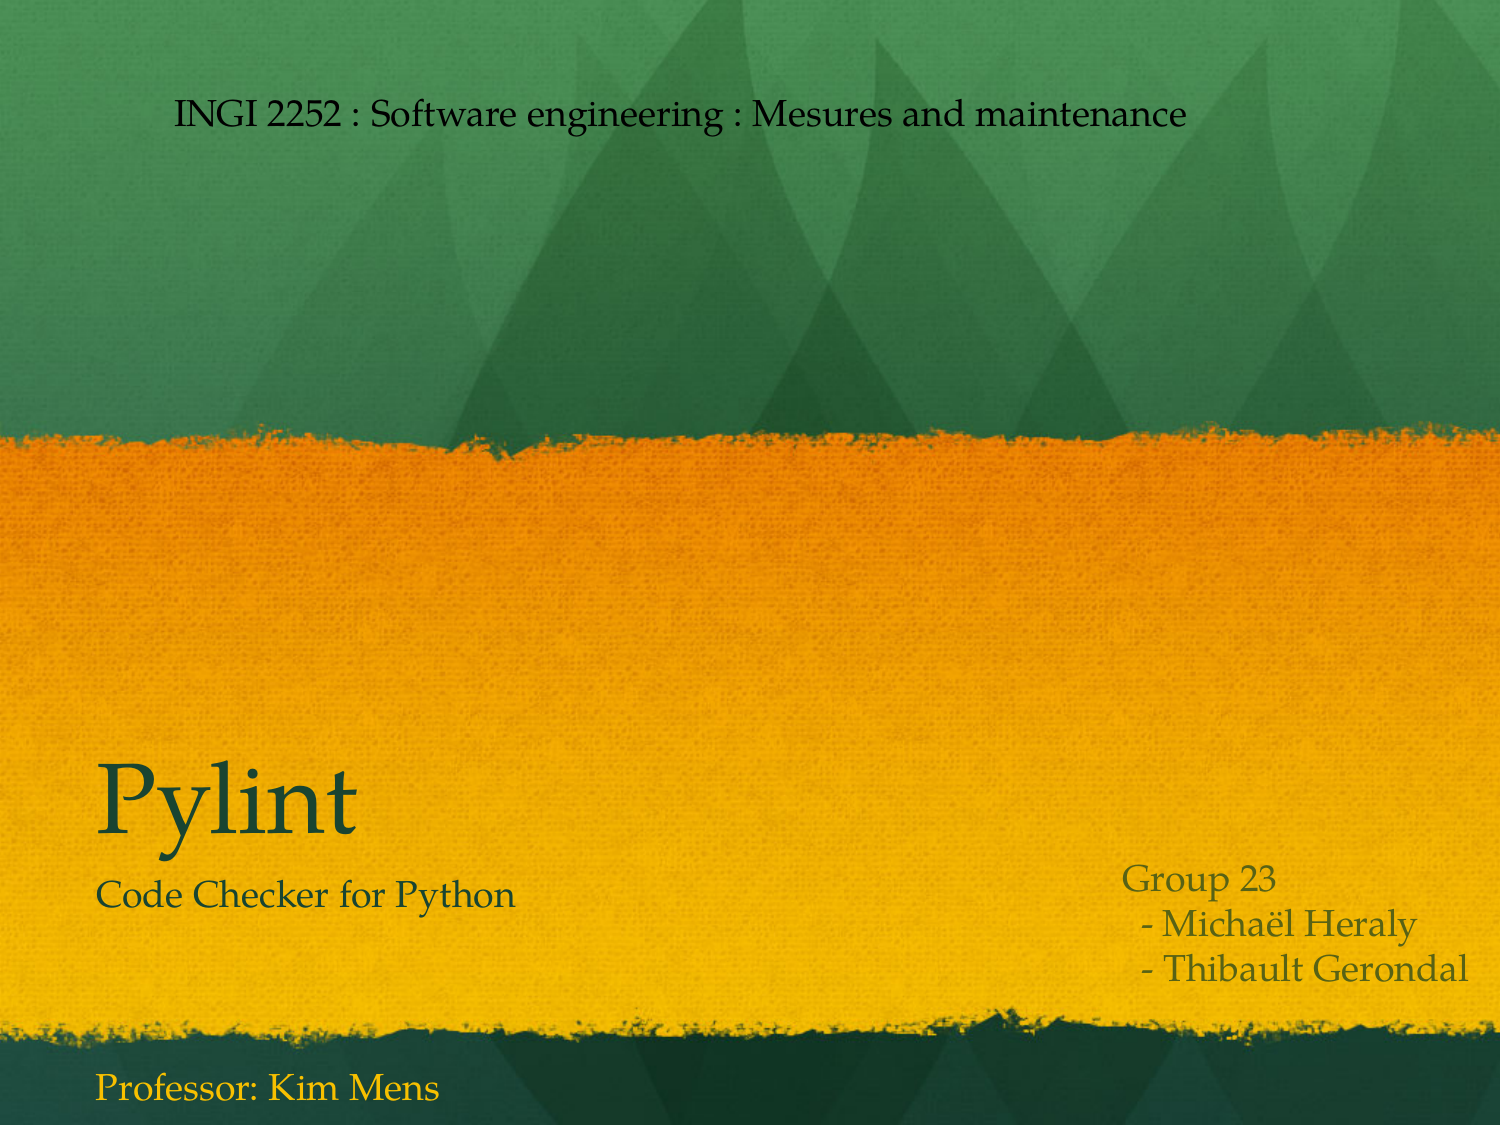

INGI 2252 : Software engineering : Mesures and maintenance
# Pylint
Group 23
  - Michaël Heraly
  - Thibault Gerondal
Code Checker for Python
Professor: Kim Mens